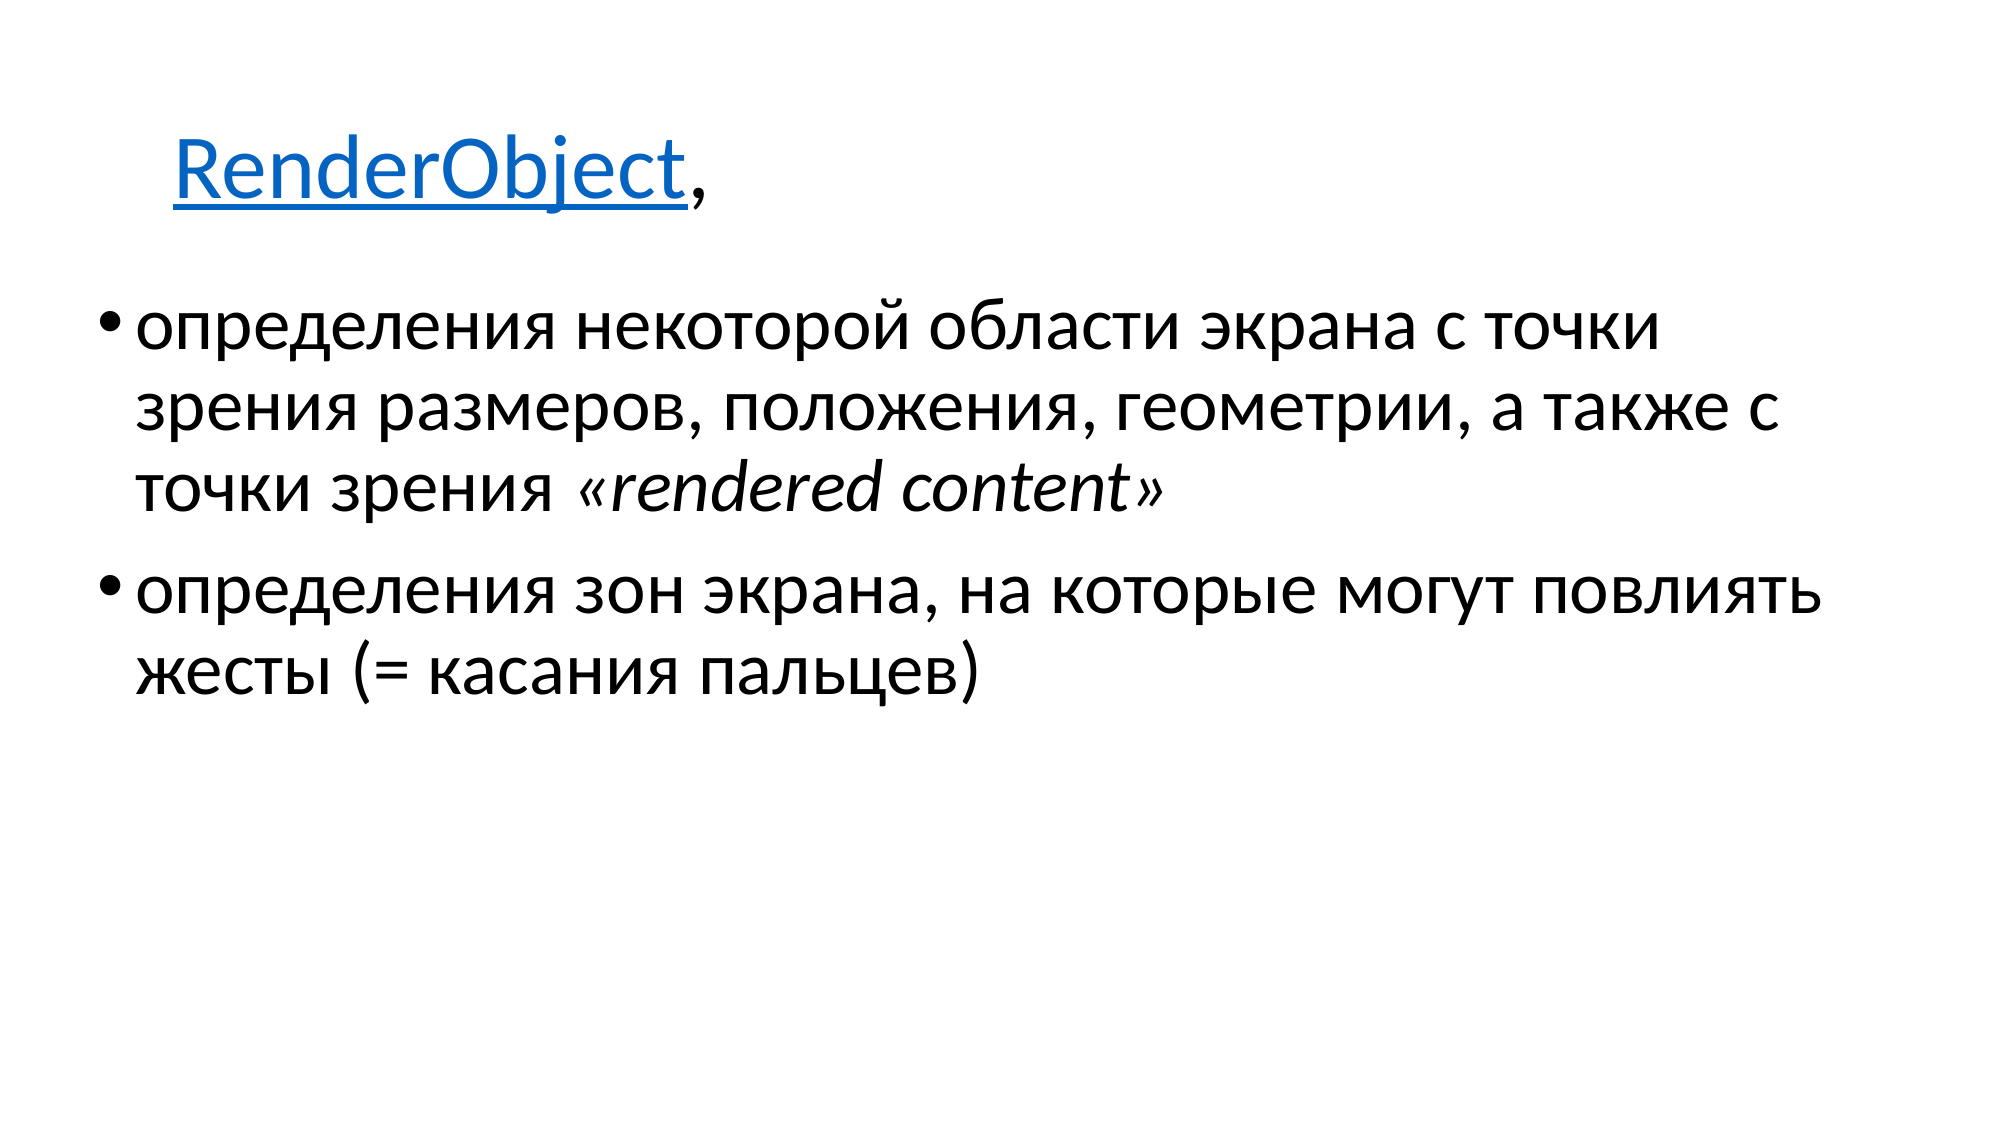

# RenderObject,
определения некоторой области экрана с точки зрения размеров, положения, геометрии, а также с точки зрения «rendered content»
определения зон экрана, на которые могут повлиять жесты (= касания пальцев)